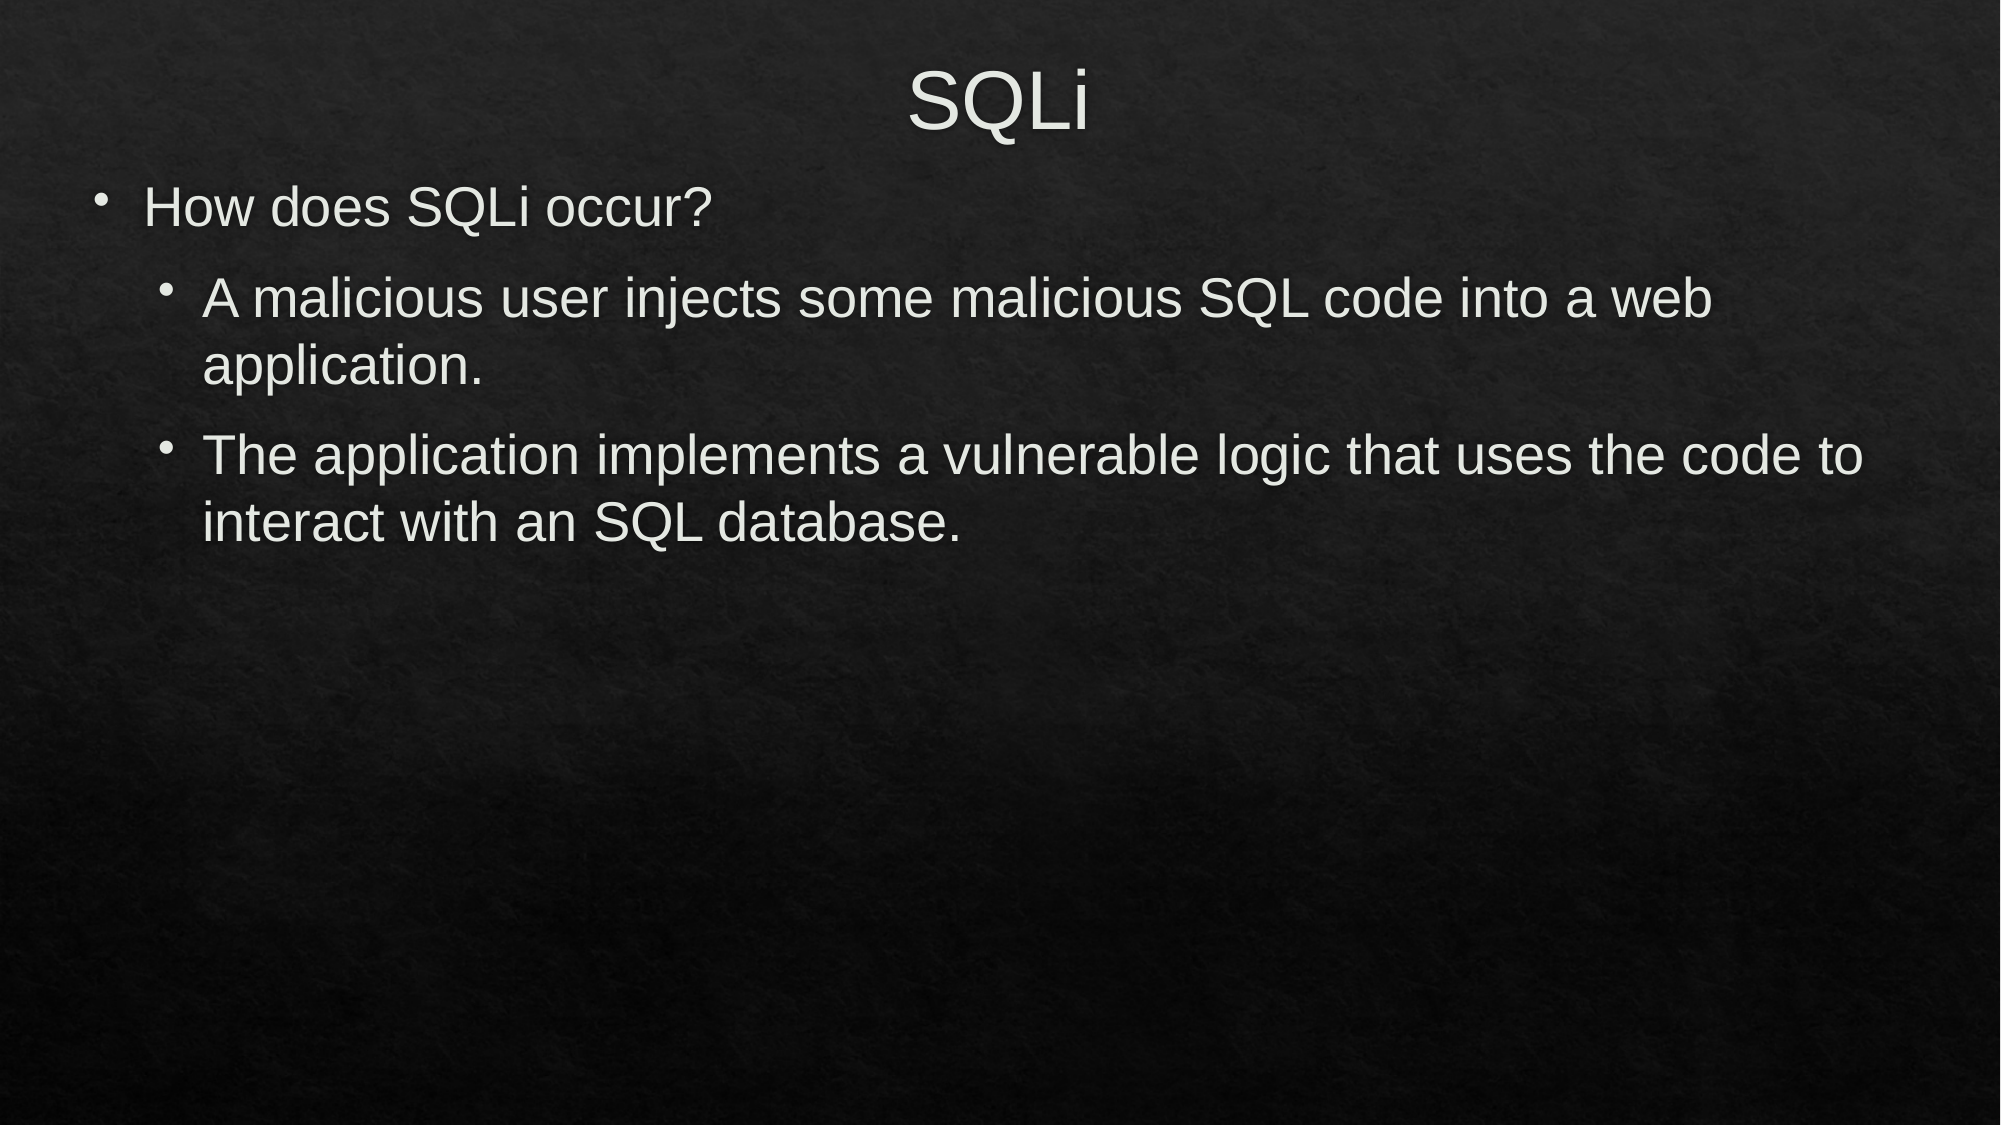

# SQLi
How does SQLi occur?
A malicious user injects some malicious SQL code into a web application.
The application implements a vulnerable logic that uses the code to interact with an SQL database.